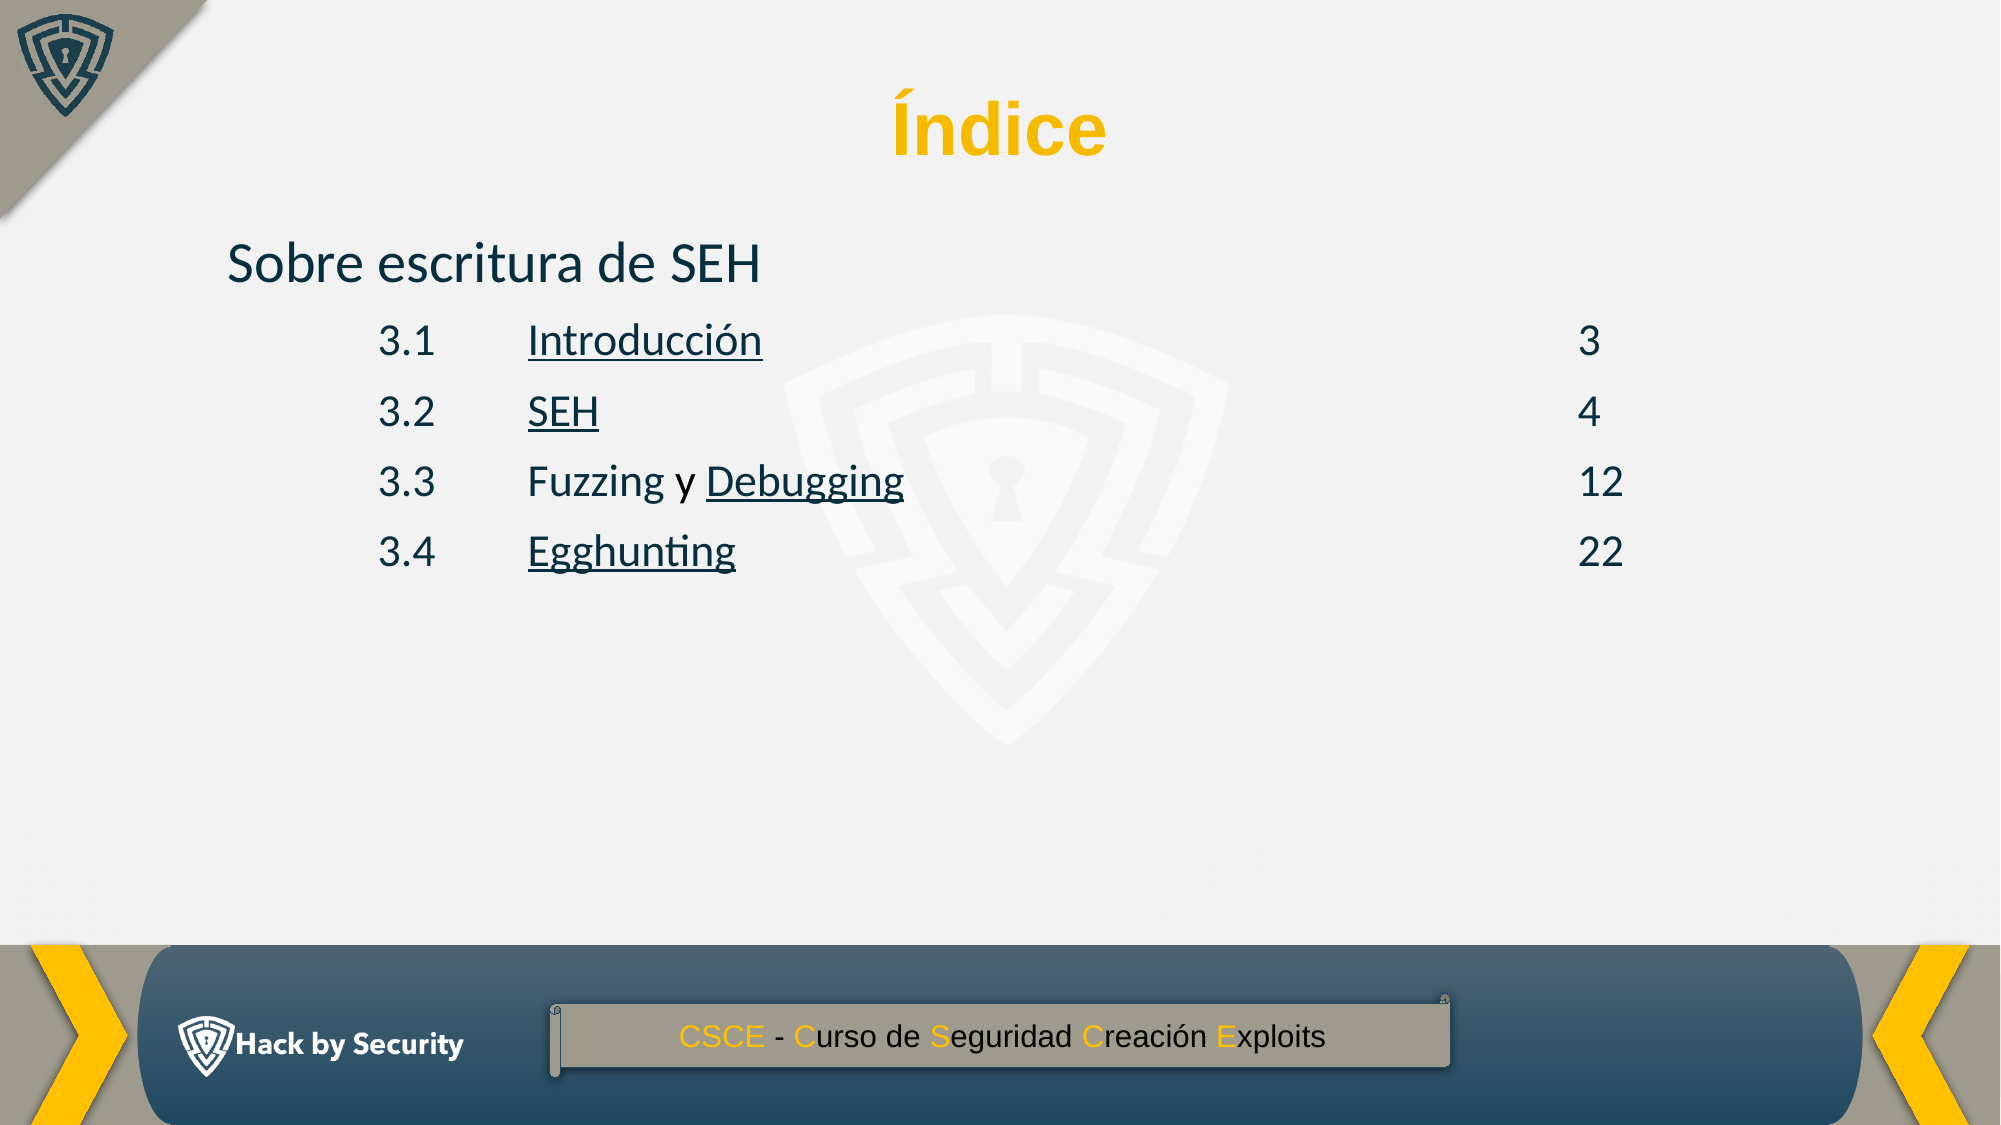

# Índice
Sobre escritura de SEH
	3.1	Introducción						3
	3.2	SEH							4
	3.3	Fuzzing y Debugging					12
	3.4	Egghunting						22